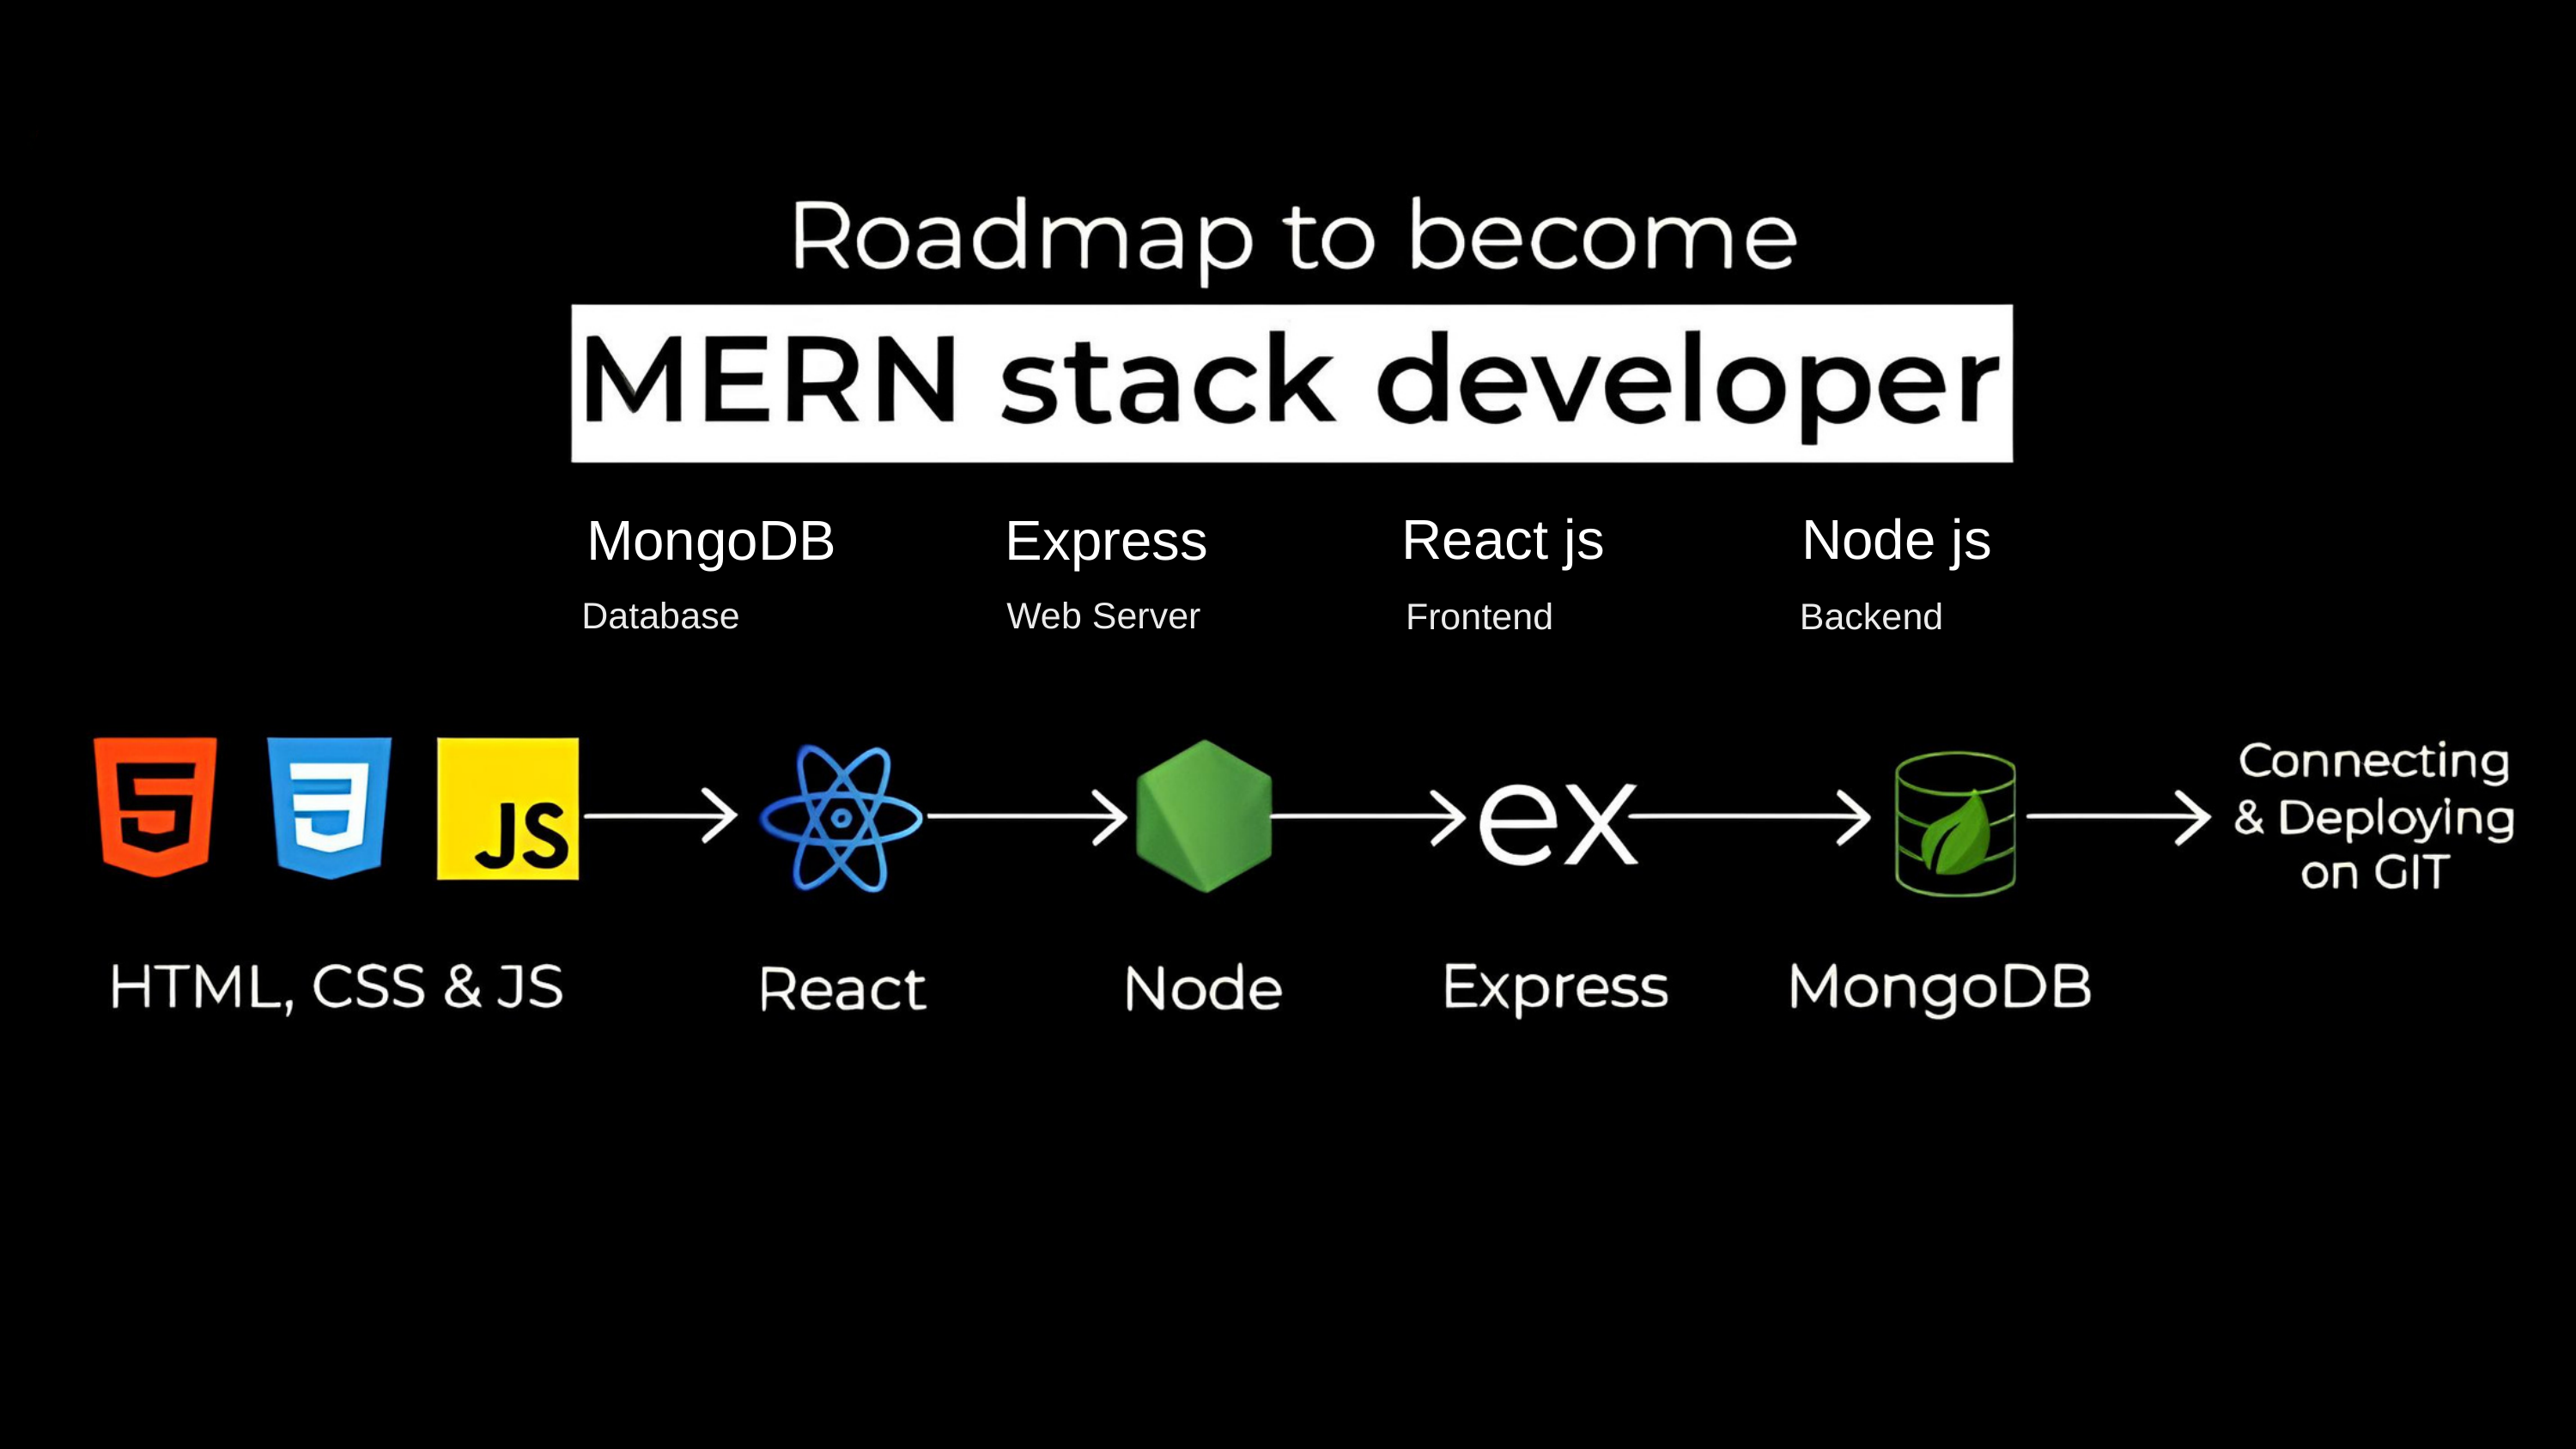

React js
Frontend
Node js
Backend
MongoDB
Database
Express
Web Server